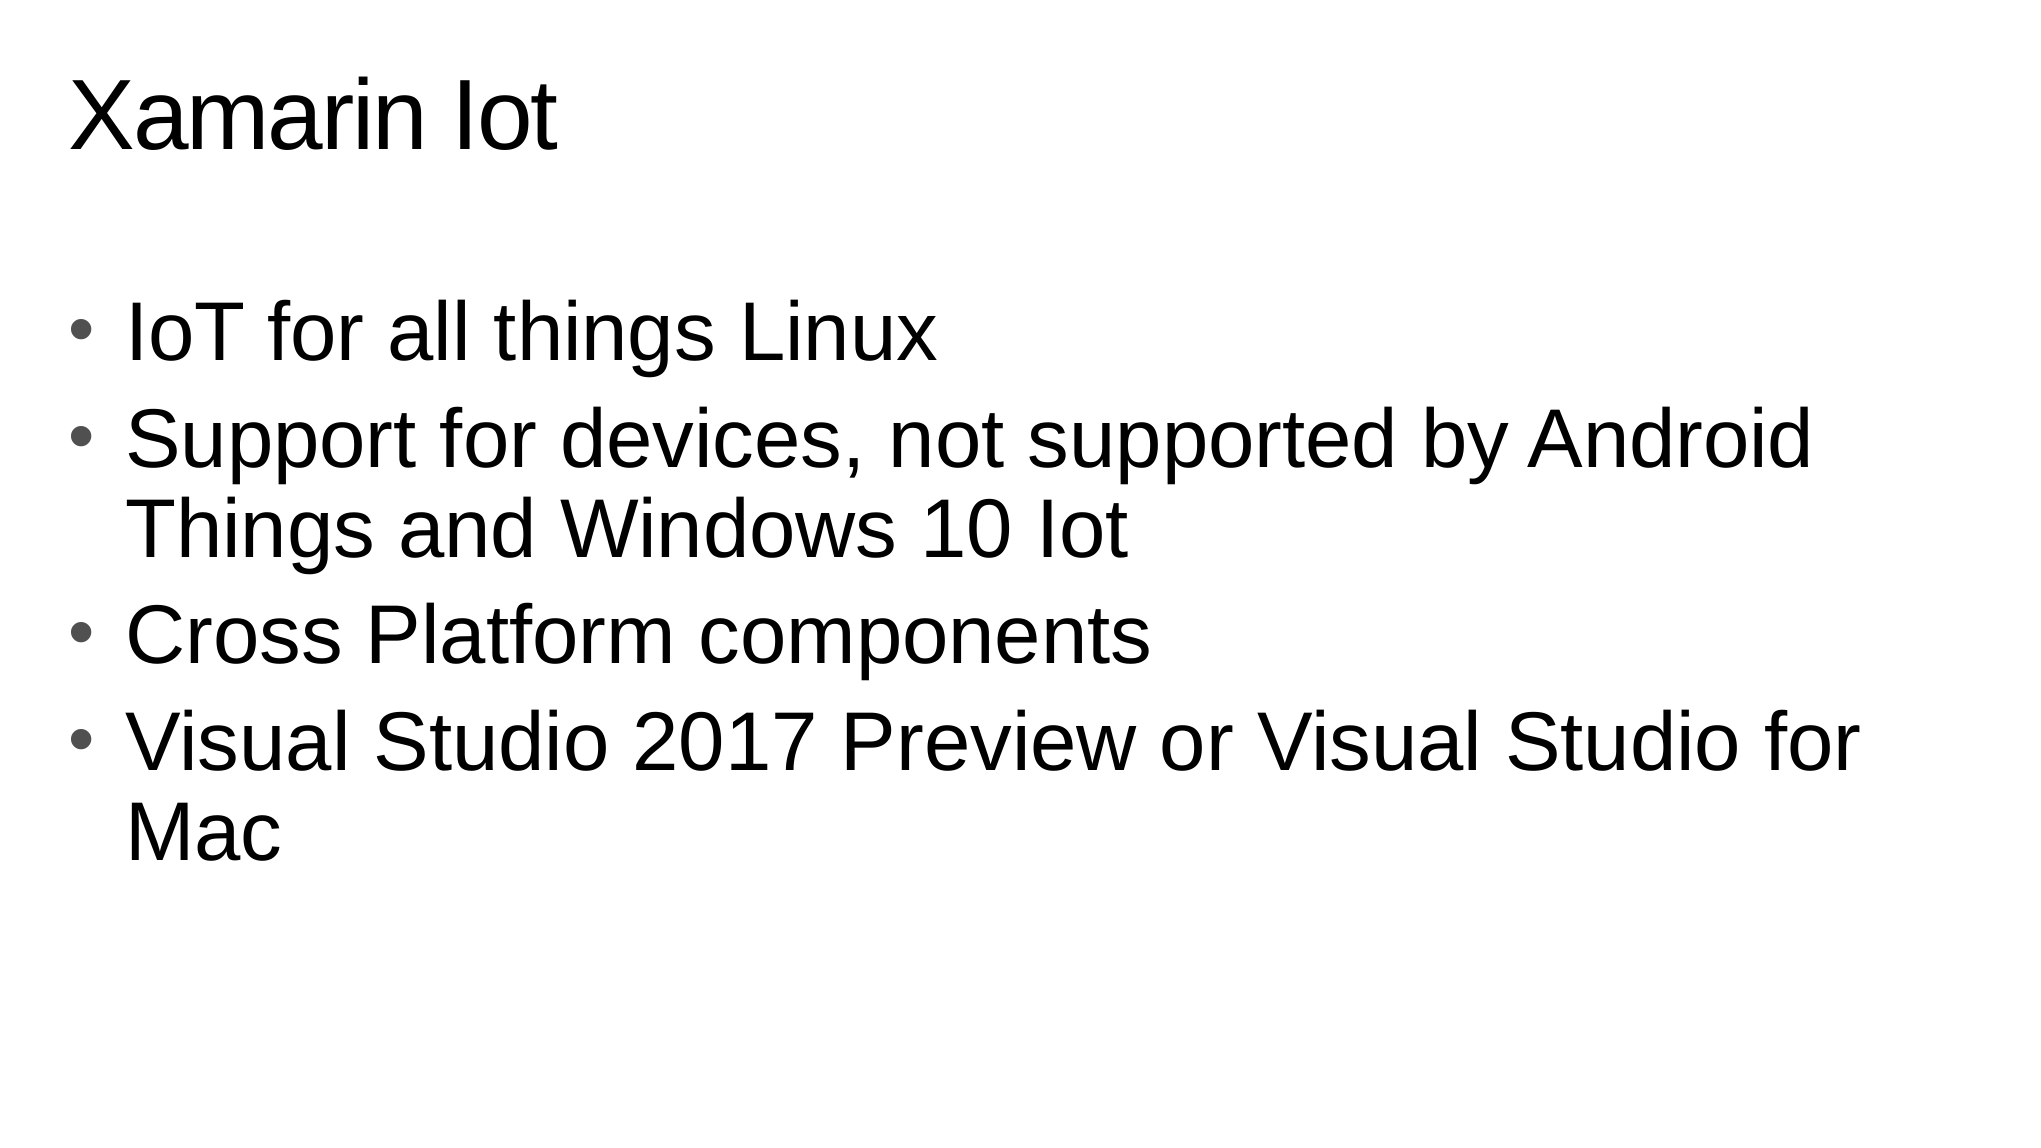

# Xamarin Iot
IoT for all things Linux
Support for devices, not supported by Android Things and Windows 10 Iot
Cross Platform components
Visual Studio 2017 Preview or Visual Studio for Mac